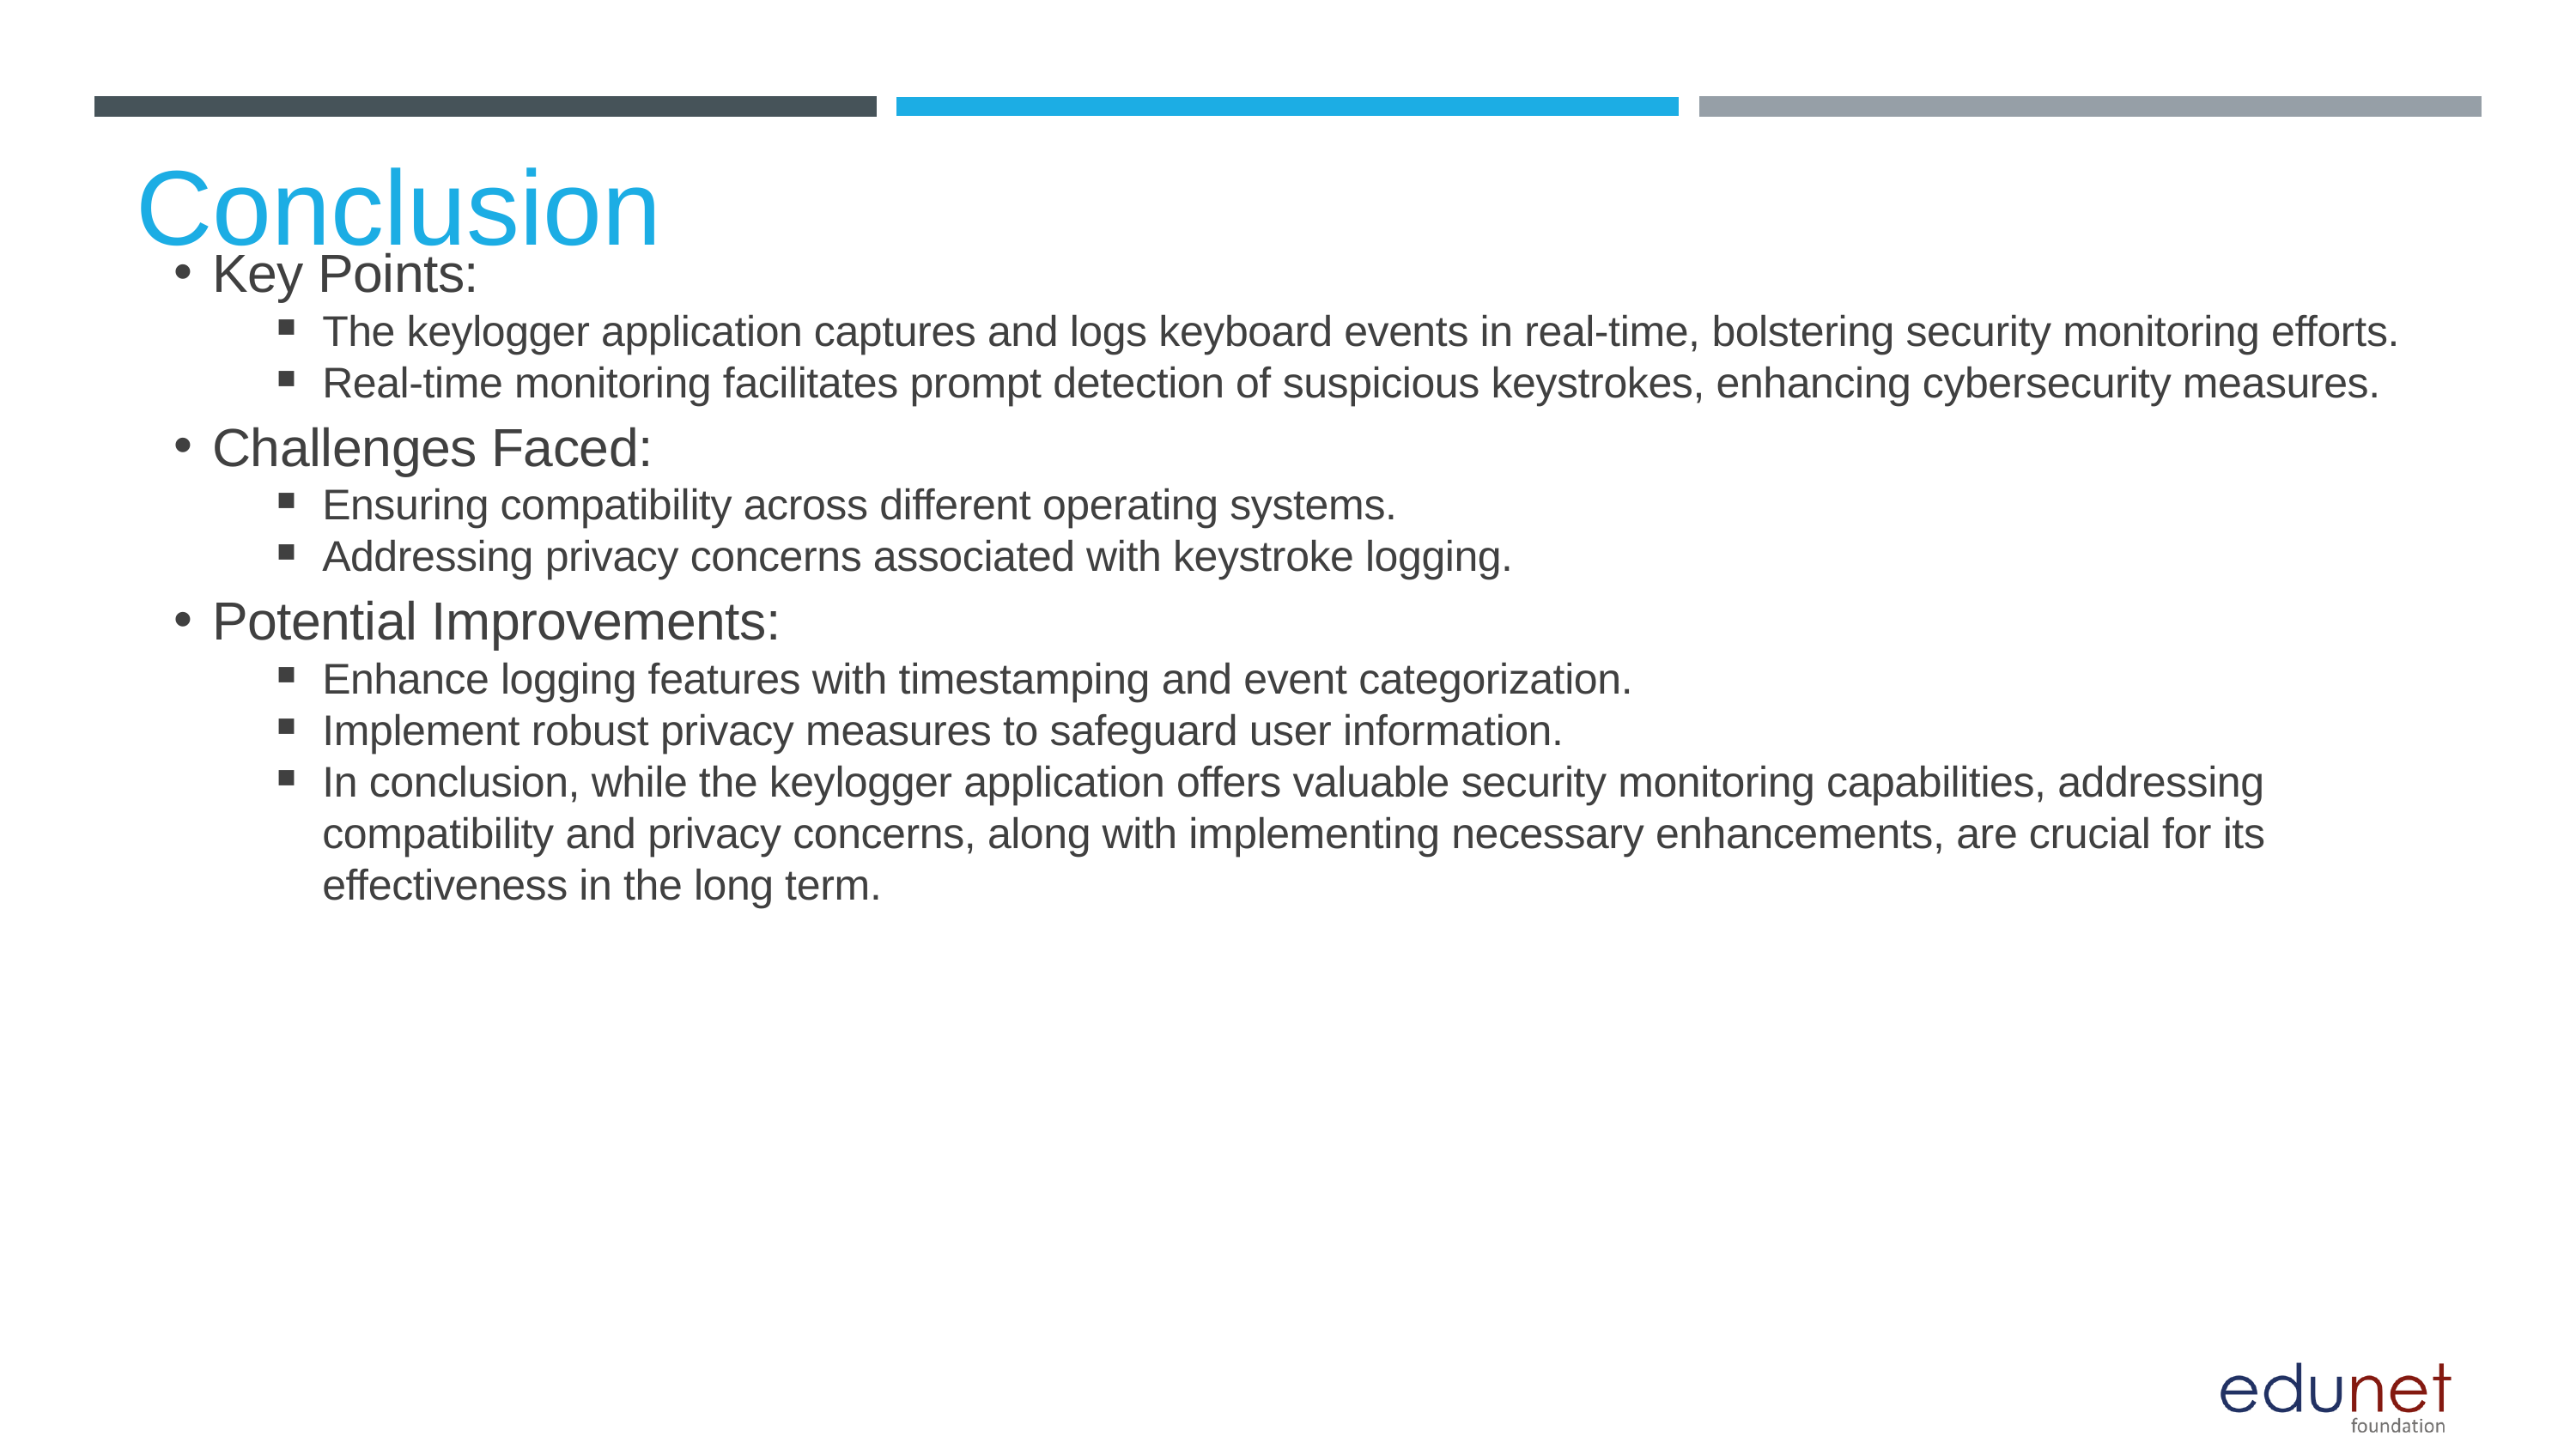

Conclusion
Key Points:
The keylogger application captures and logs keyboard events in real-time, bolstering security monitoring efforts.
Real-time monitoring facilitates prompt detection of suspicious keystrokes, enhancing cybersecurity measures.
Challenges Faced:
Ensuring compatibility across different operating systems.
Addressing privacy concerns associated with keystroke logging.
Potential Improvements:
Enhance logging features with timestamping and event categorization.
Implement robust privacy measures to safeguard user information.
In conclusion, while the keylogger application offers valuable security monitoring capabilities, addressing compatibility and privacy concerns, along with implementing necessary enhancements, are crucial for its effectiveness in the long term.